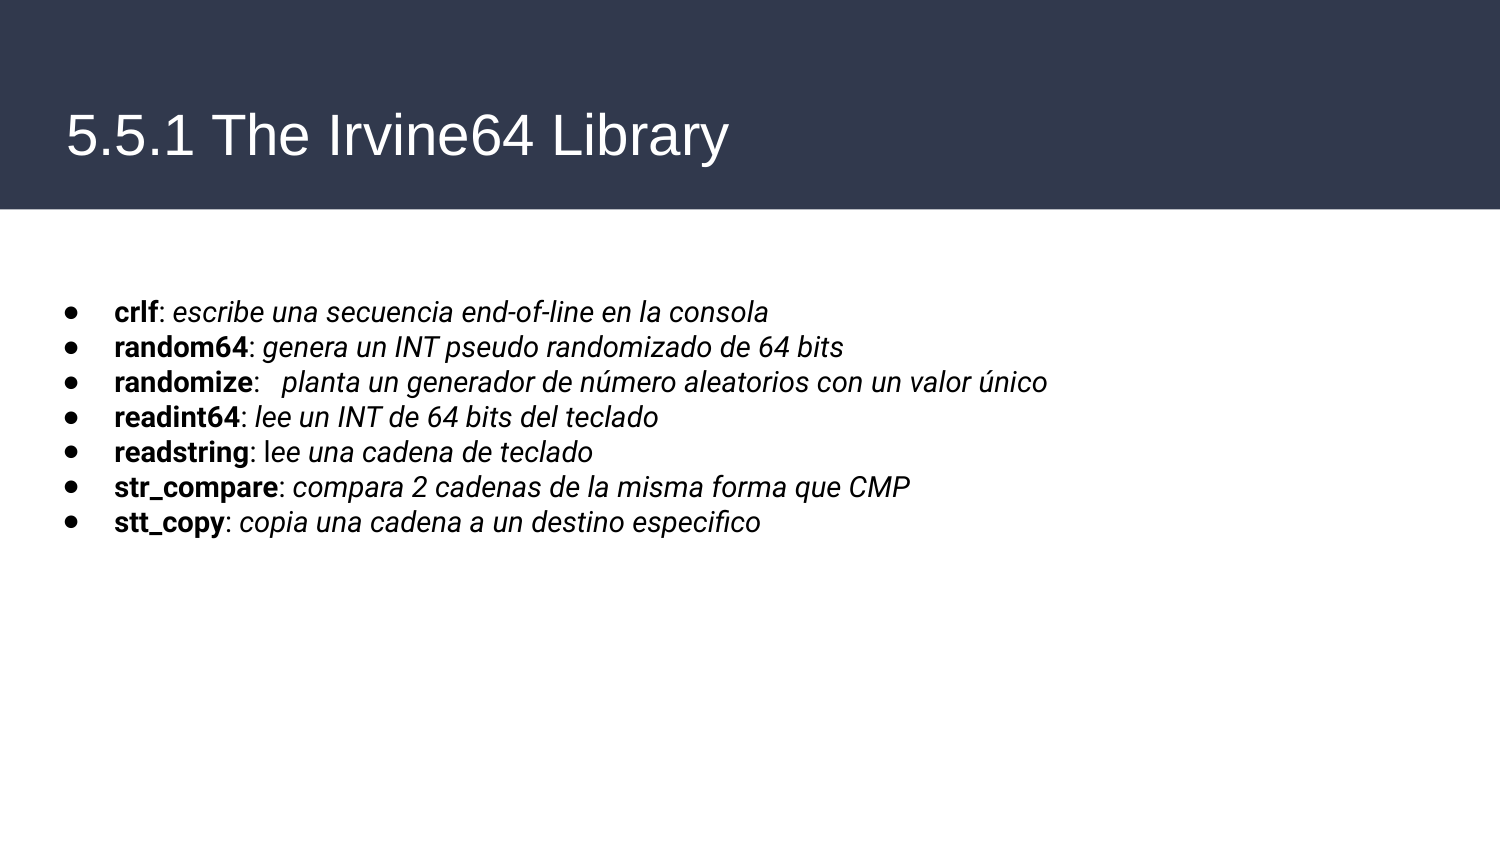

# 5.5.1 The Irvine64 Library
crlf: escribe una secuencia end-of-line en la consola
random64: genera un INT pseudo randomizado de 64 bits
randomize:   planta un generador de número aleatorios con un valor único
readint64: lee un INT de 64 bits del teclado
readstring: lee una cadena de teclado
str_compare: compara 2 cadenas de la misma forma que CMP
stt_copy: copia una cadena a un destino especifico